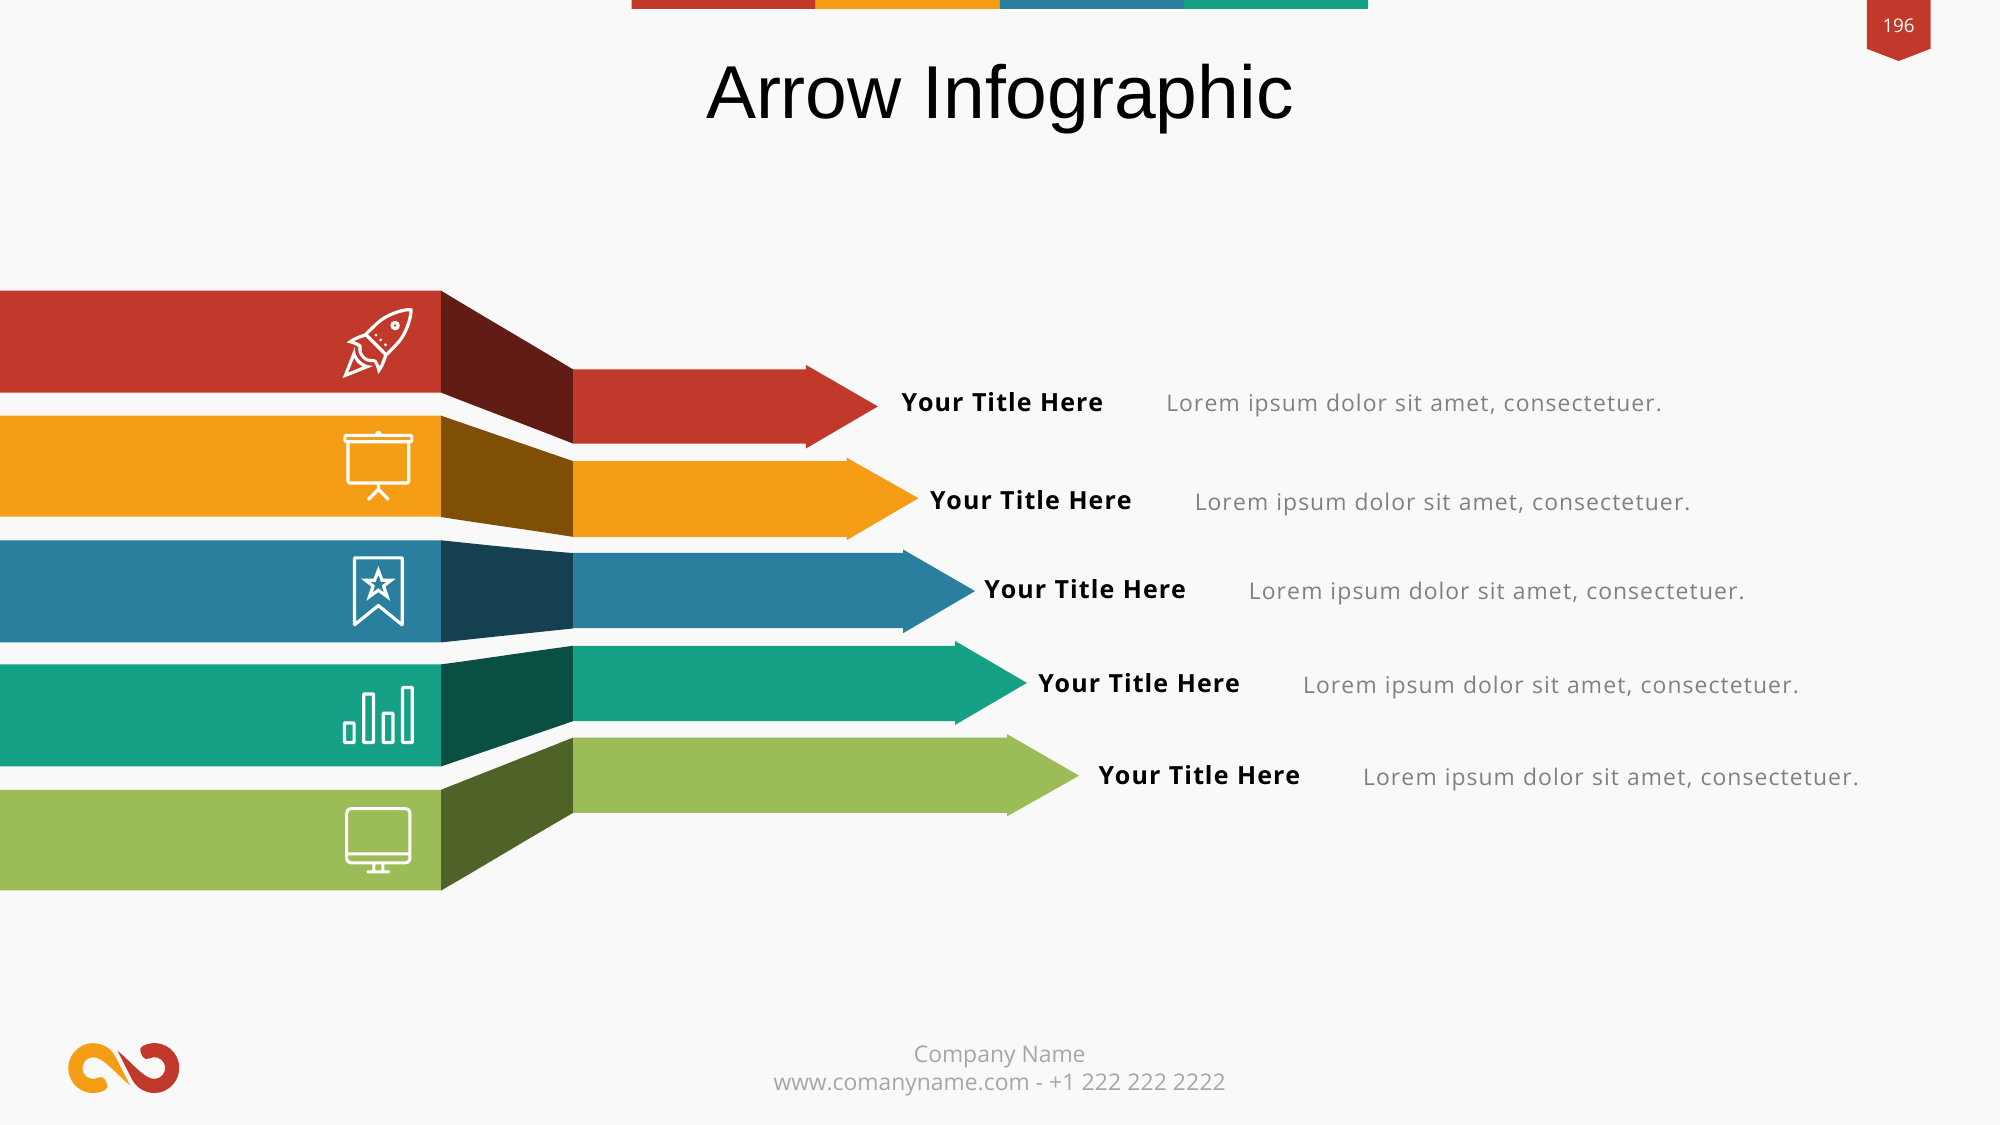

Arrow Infographic

Lorem ipsum dolor sit amet, consectetuer.
Your Title Here

Lorem ipsum dolor sit amet, consectetuer.
Your Title Here
Lorem ipsum dolor sit amet, consectetuer.
Your Title Here

Lorem ipsum dolor sit amet, consectetuer.
Your Title Here

Lorem ipsum dolor sit amet, consectetuer.
Your Title Here